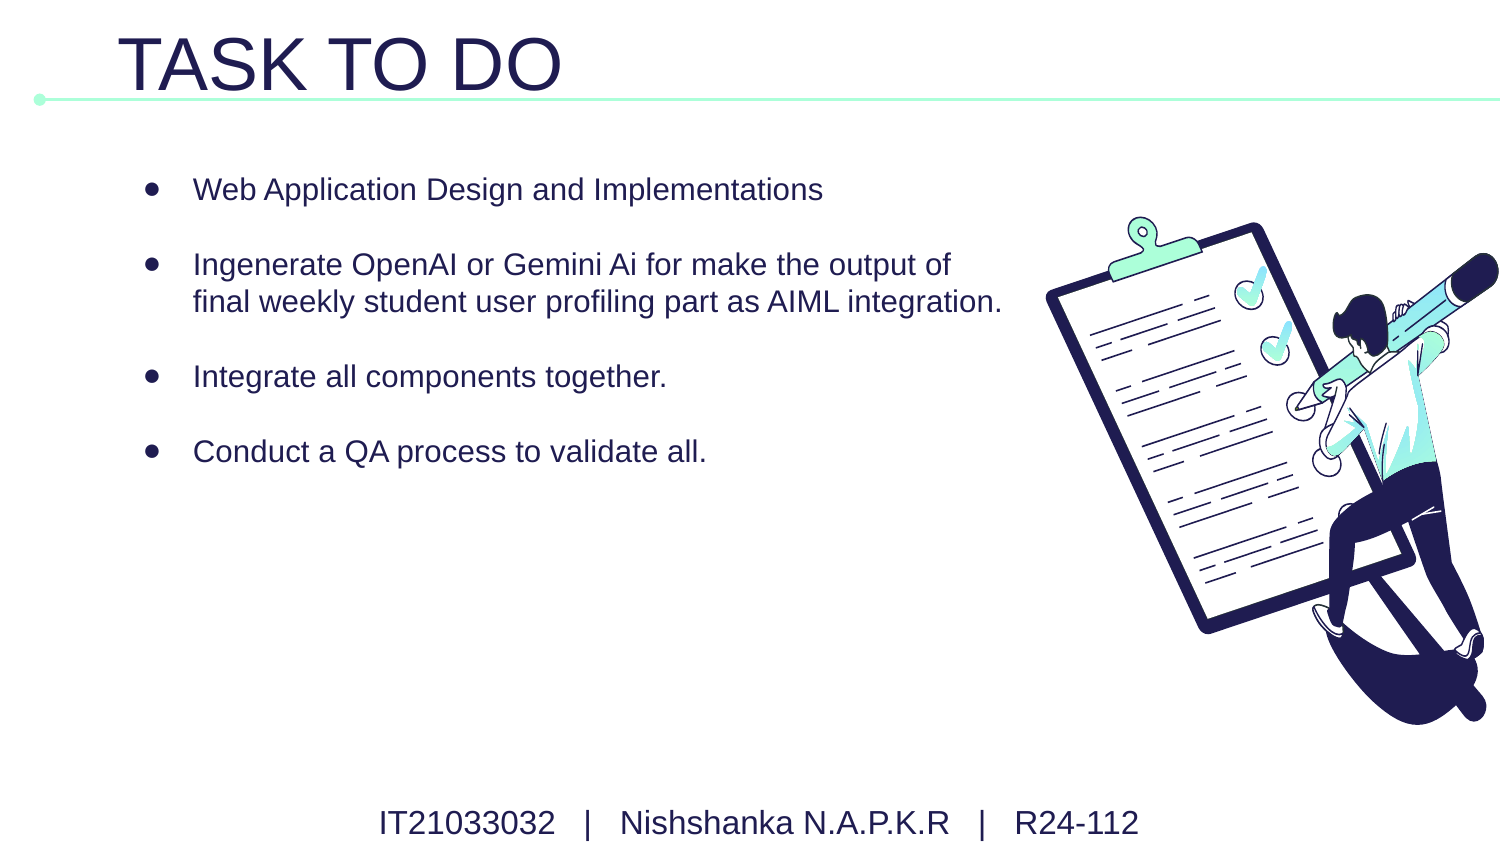

# TASK TO DO
Web Application Design and Implementations

Ingenerate OpenAI or Gemini Ai for make the output of final weekly student user profiling part as AIML integration.

Integrate all components together.

Conduct a QA process to validate all.

IT21033032   |   Nishshanka N.A.P.K.R   |   R24-112